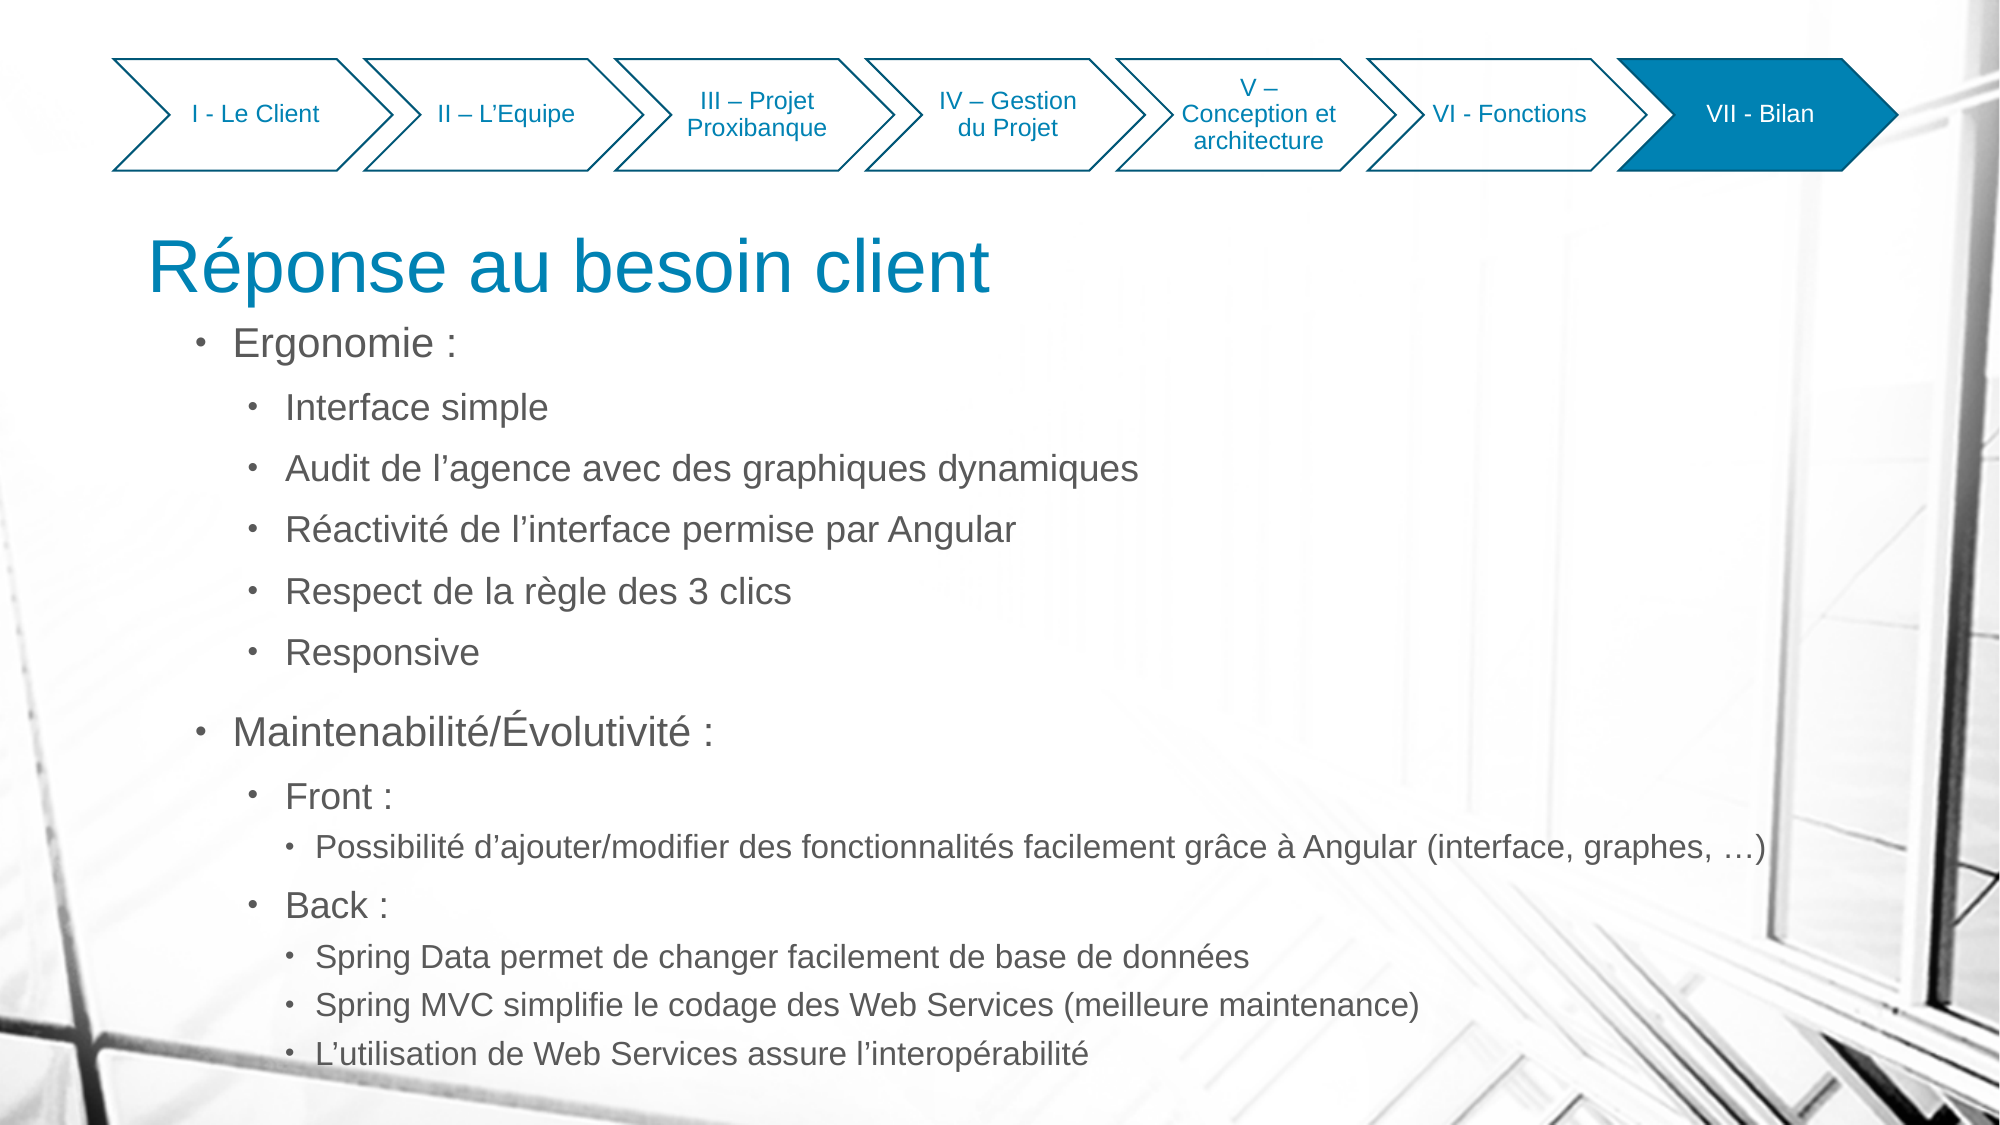

I - Le Client
II – L’Equipe
III – Projet Proxibanque
IV – Gestion du Projet
V – Conception et architecture
VI - Fonctions
VII - Bilan
# Réponse au besoin client
Ergonomie :
Interface simple
Audit de l’agence avec des graphiques dynamiques
Réactivité de l’interface permise par Angular
Respect de la règle des 3 clics
Responsive
Maintenabilité/Évolutivité :
Front :
Possibilité d’ajouter/modifier des fonctionnalités facilement grâce à Angular (interface, graphes, …)
Back :
Spring Data permet de changer facilement de base de données
Spring MVC simplifie le codage des Web Services (meilleure maintenance)
L’utilisation de Web Services assure l’interopérabilité